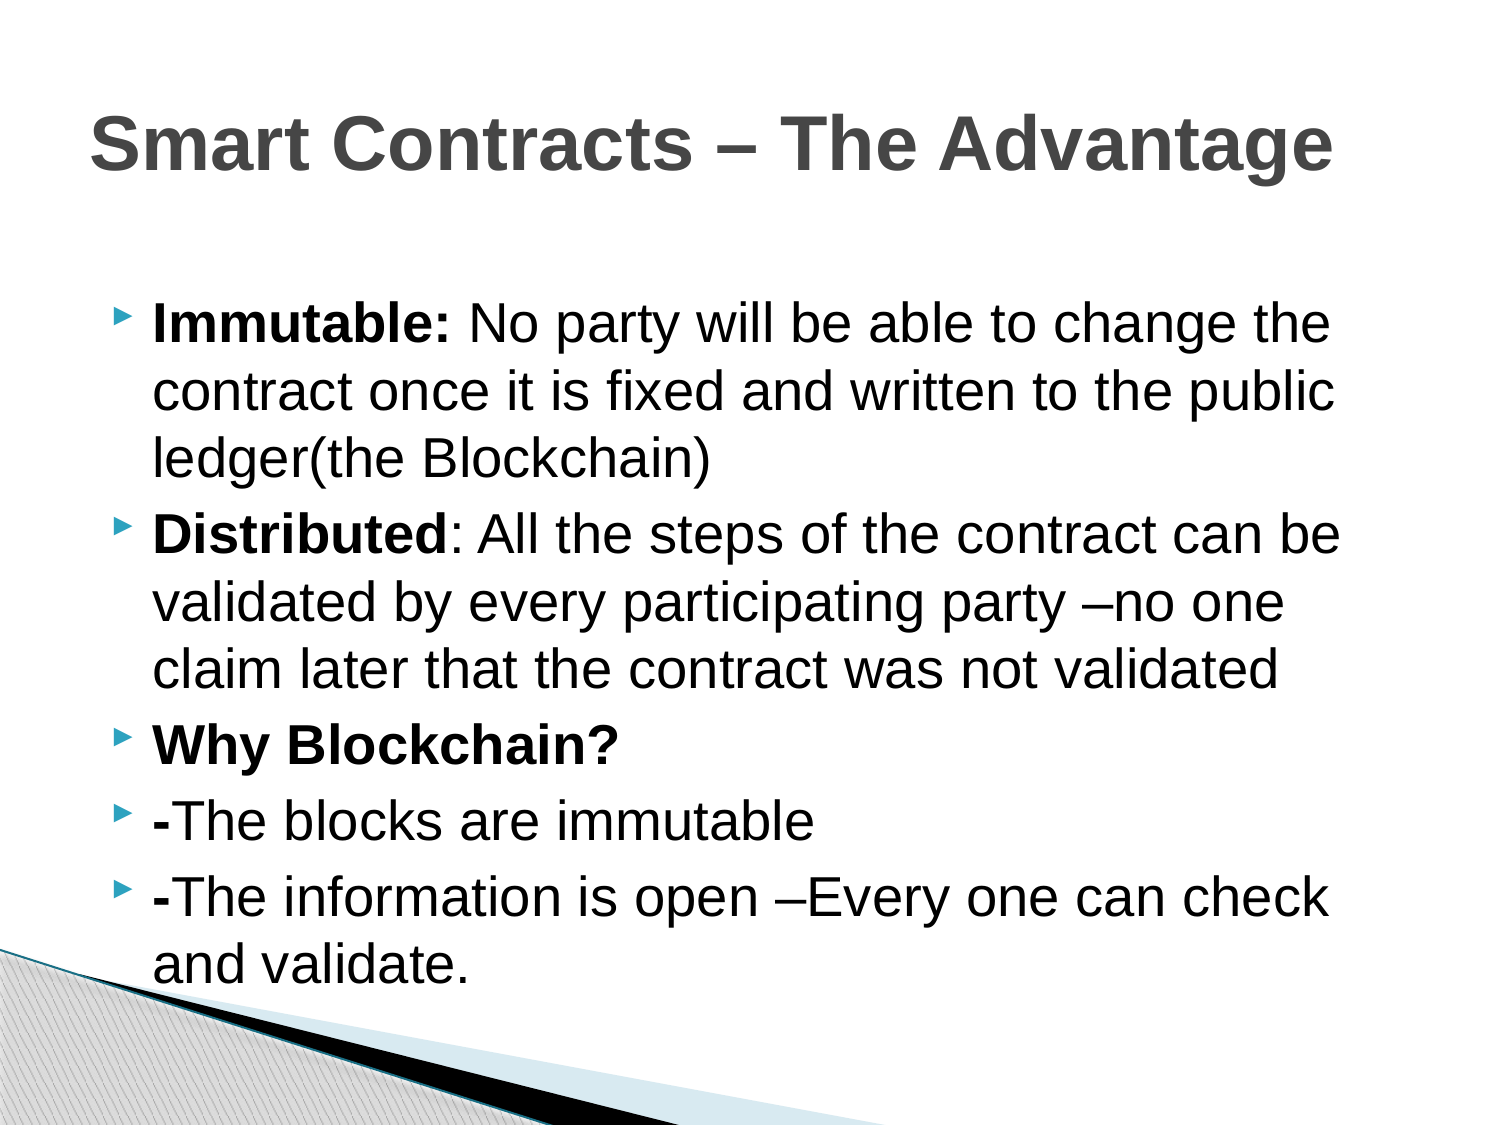

# Smart Contracts – The Advantage
Immutable: No party will be able to change the contract once it is fixed and written to the public ledger(the Blockchain)
Distributed: All the steps of the contract can be validated by every participating party –no one claim later that the contract was not validated
Why Blockchain?
-The blocks are immutable
-The information is open –Every one can check and validate.